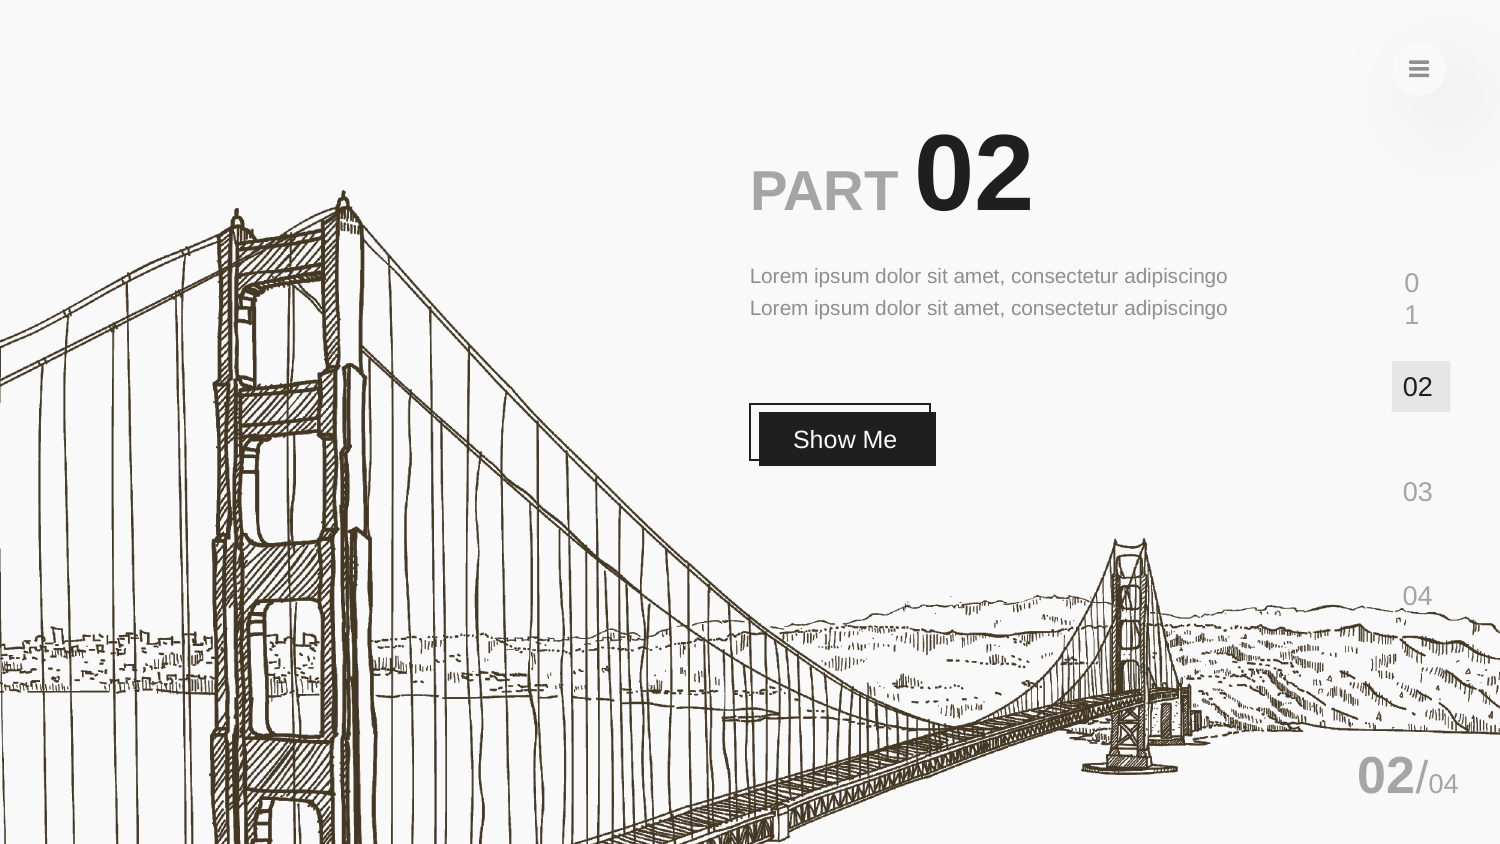

PART 02
Lorem ipsum dolor sit amet, consectetur adipiscingo Lorem ipsum dolor sit amet, consectetur adipiscingo
01

02

Show Me
03
04
02/04